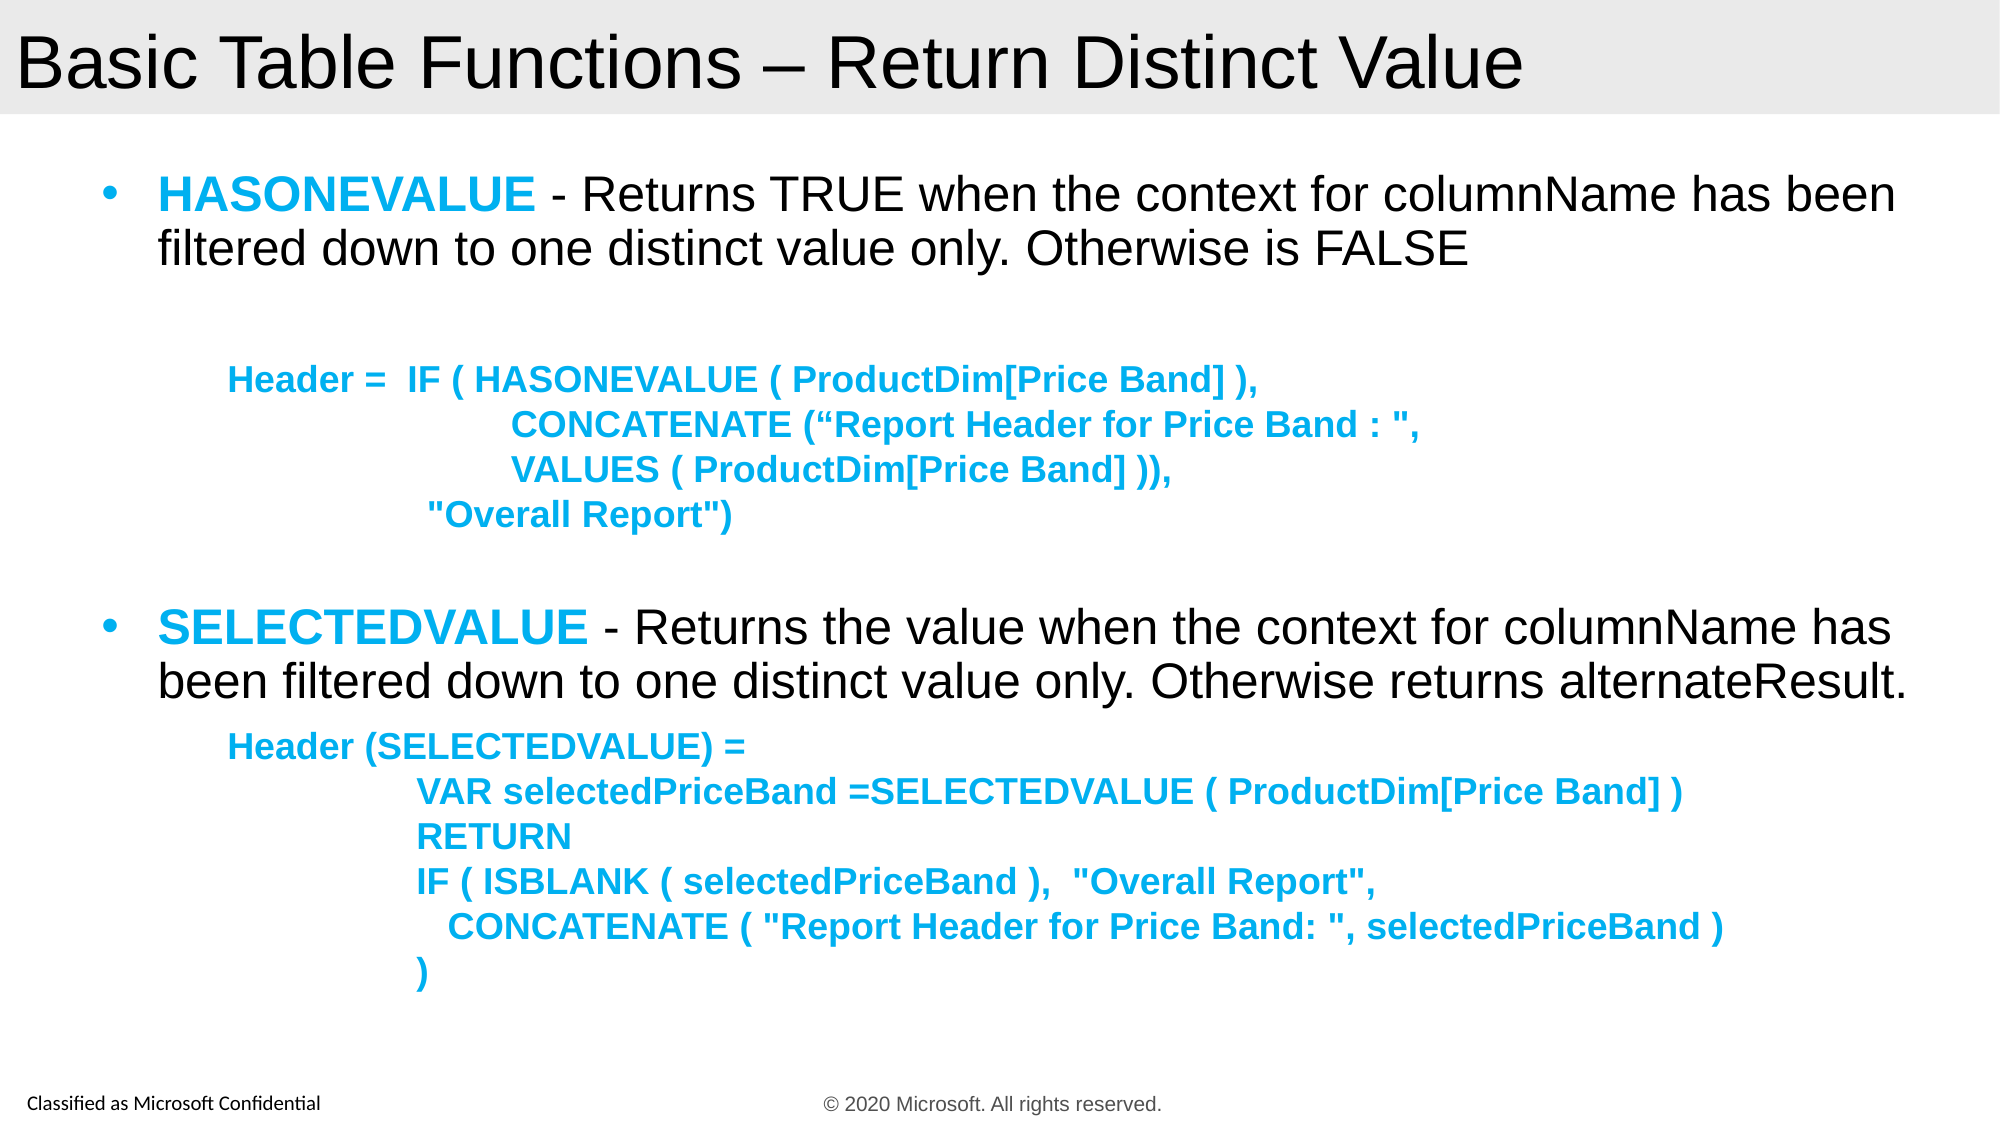

Basic Table Functions – Return Distinct Value
HASONEVALUE - Returns TRUE when the context for columnName has been filtered down to one distinct value only. Otherwise is FALSE

            Header =  IF ( HASONEVALUE ( ProductDim[Price Band] ),
                                       CONCATENATE (“Report Header for Price Band : ",
                                       VALUES ( ProductDim[Price Band] )),
                               "Overall Report")

SELECTEDVALUE - Returns the value when the context for columnName has been filtered down to one distinct value only. Otherwise returns alternateResult.
            Header (SELECTEDVALUE) =
                              VAR selectedPriceBand =SELECTEDVALUE ( ProductDim[Price Band] )
                              RETURN
                              IF ( ISBLANK ( selectedPriceBand ),  "Overall Report",
                                 CONCATENATE ( "Report Header for Price Band: ", selectedPriceBand )
                              )

© 2020 Microsoft. All rights reserved.